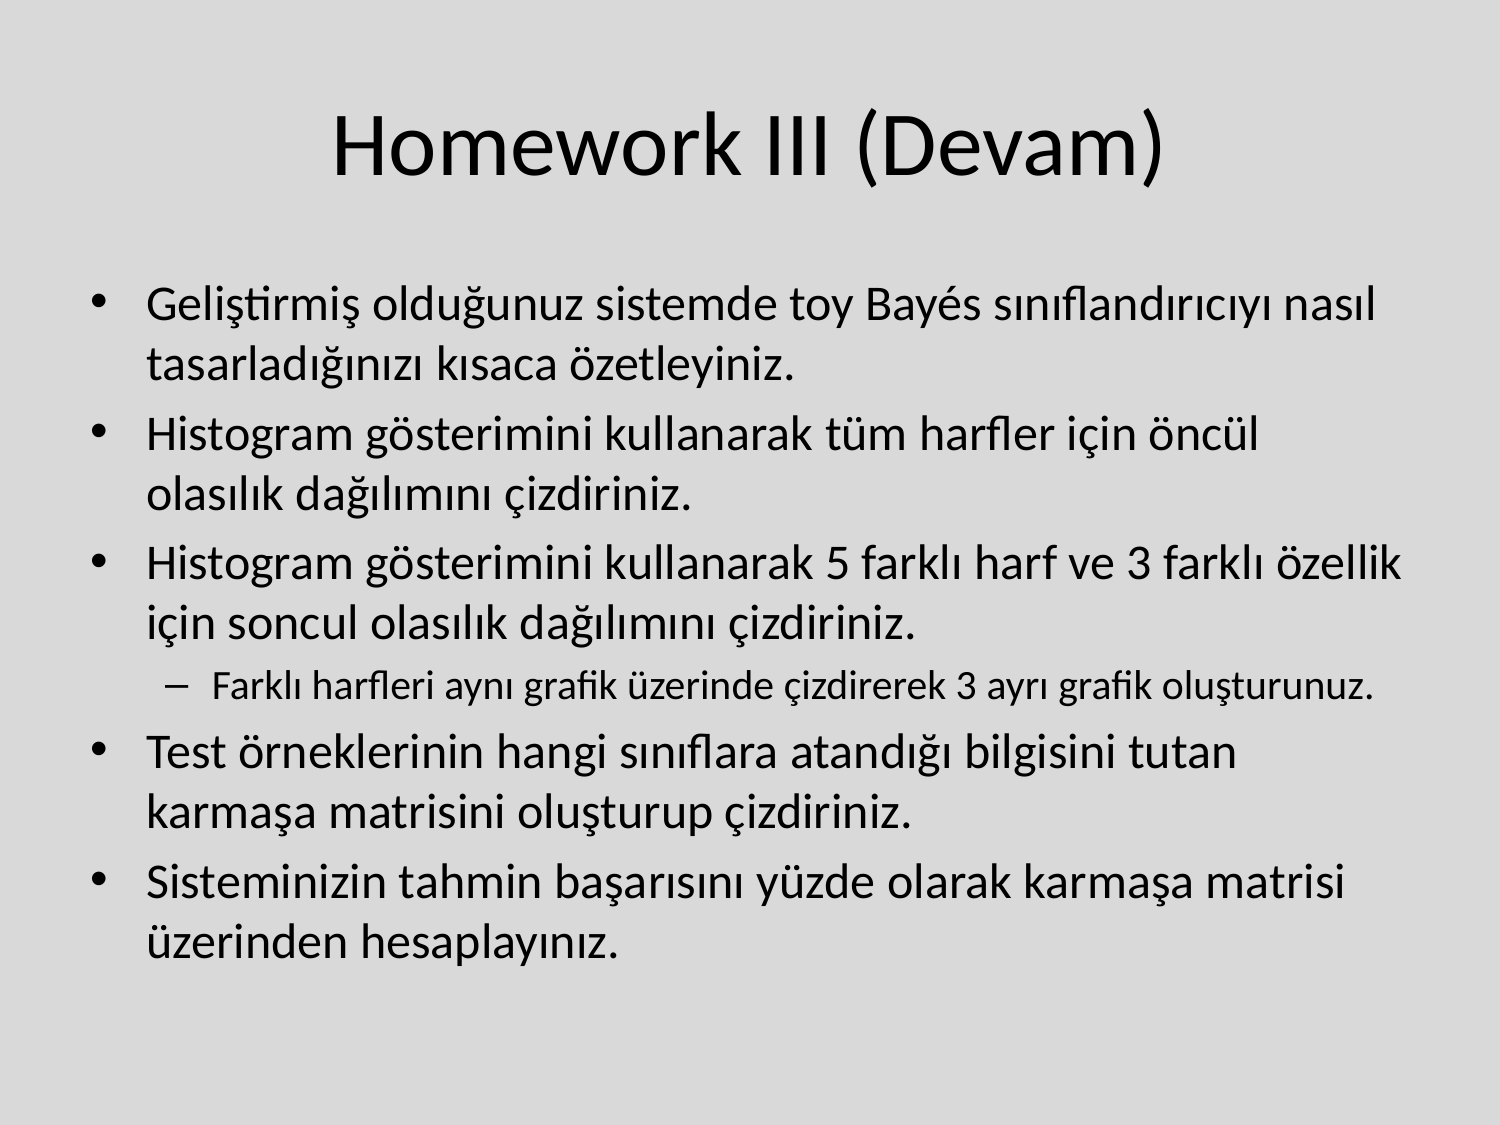

# Homework III (Devam)
Geliştirmiş olduğunuz sistemde toy Bayés sınıflandırıcıyı nasıl tasarladığınızı kısaca özetleyiniz.
Histogram gösterimini kullanarak tüm harfler için öncül olasılık dağılımını çizdiriniz.
Histogram gösterimini kullanarak 5 farklı harf ve 3 farklı özellik için soncul olasılık dağılımını çizdiriniz.
Farklı harfleri aynı grafik üzerinde çizdirerek 3 ayrı grafik oluşturunuz.
Test örneklerinin hangi sınıflara atandığı bilgisini tutan karmaşa matrisini oluşturup çizdiriniz.
Sisteminizin tahmin başarısını yüzde olarak karmaşa matrisi üzerinden hesaplayınız.